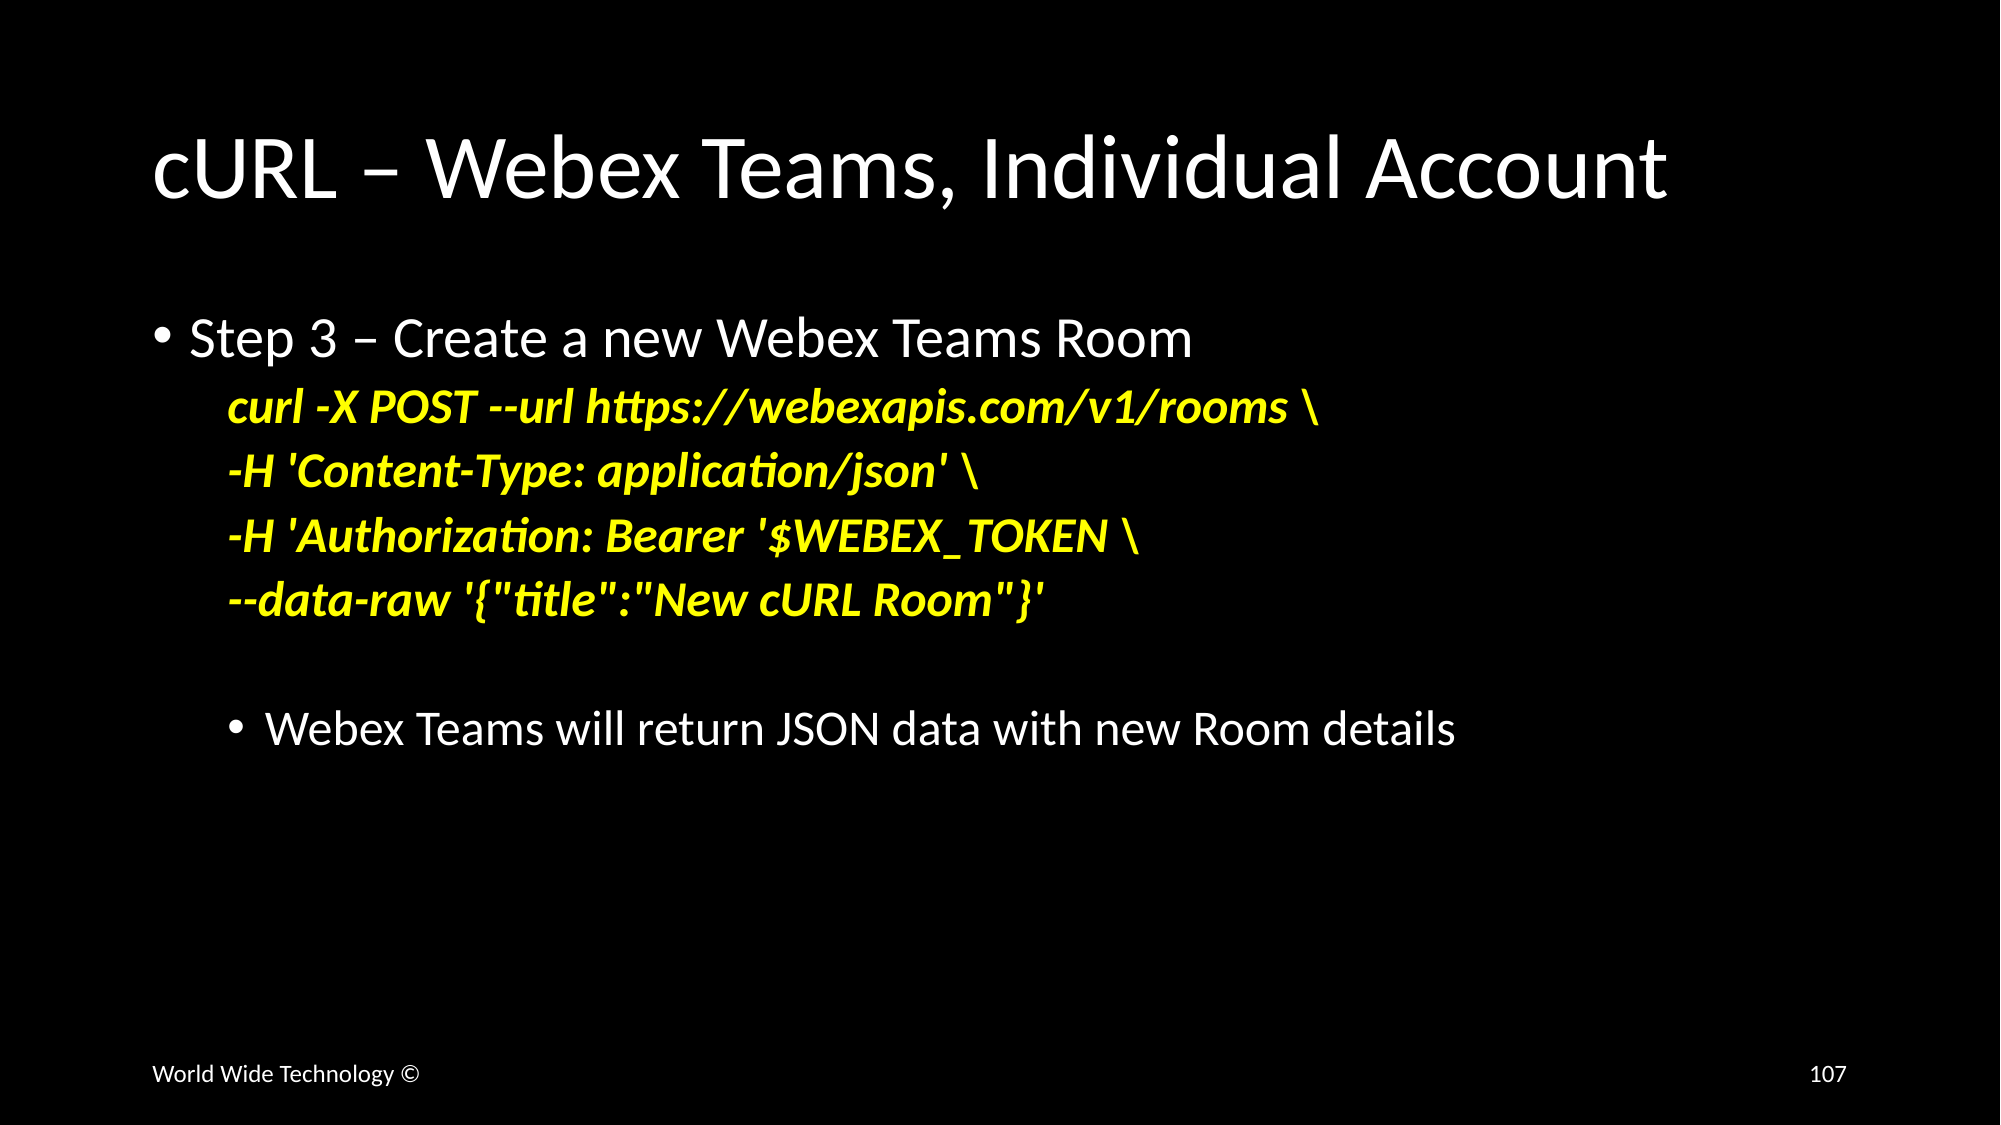

# cURL – Webex Teams, Individual Account
Step 3 – Create a new Webex Teams Room
curl -X POST --url https://webexapis.com/v1/rooms \
-H 'Content-Type: application/json' \
-H 'Authorization: Bearer '$WEBEX_TOKEN \
--data-raw '{"title":"New cURL Room"}'

Webex Teams will return JSON data with new Room details
World Wide Technology ©
107